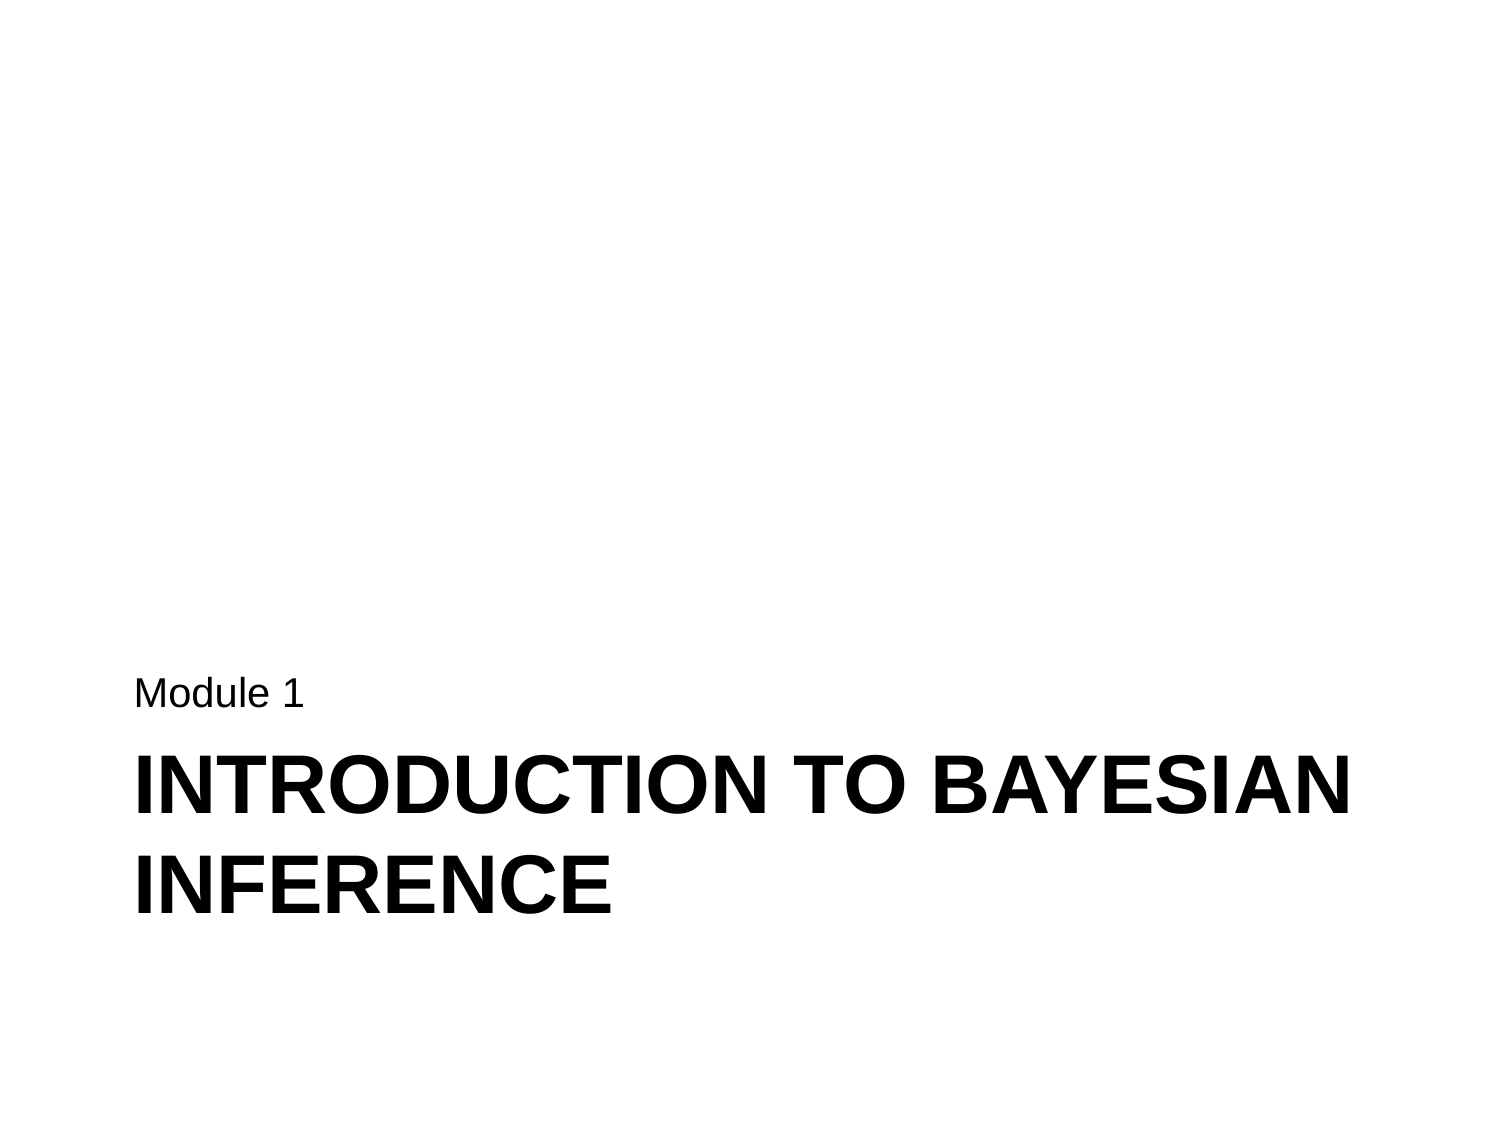

Module 1
# Introduction to Bayesian inference